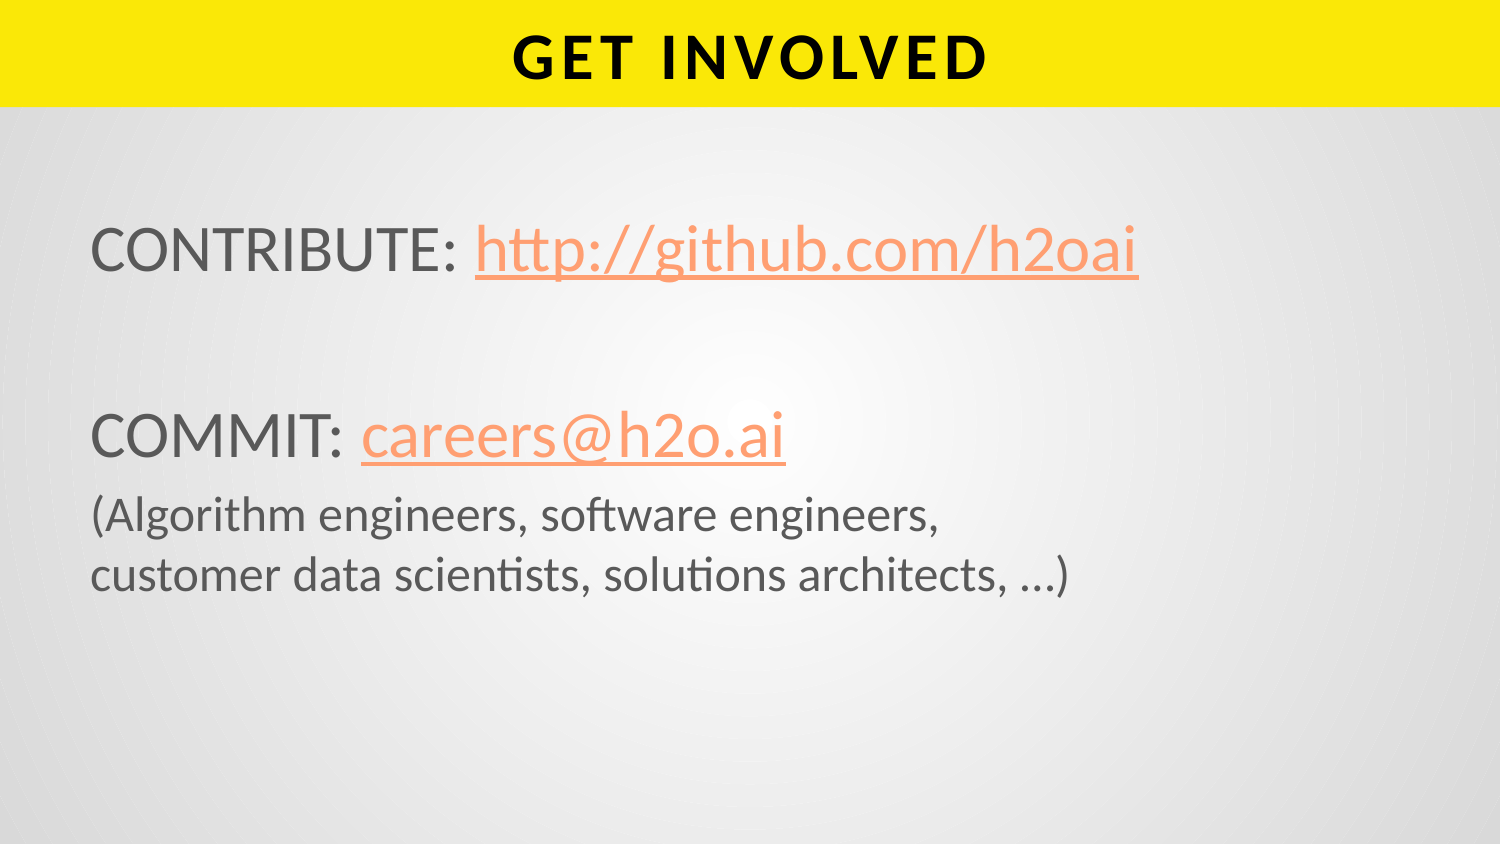

# GET INVOLVED
CONTRIBUTE: http://github.com/h2oai

COMMIT: careers@h2o.ai
(Algorithm engineers, software engineers,
customer data scientists, solutions architects, …)